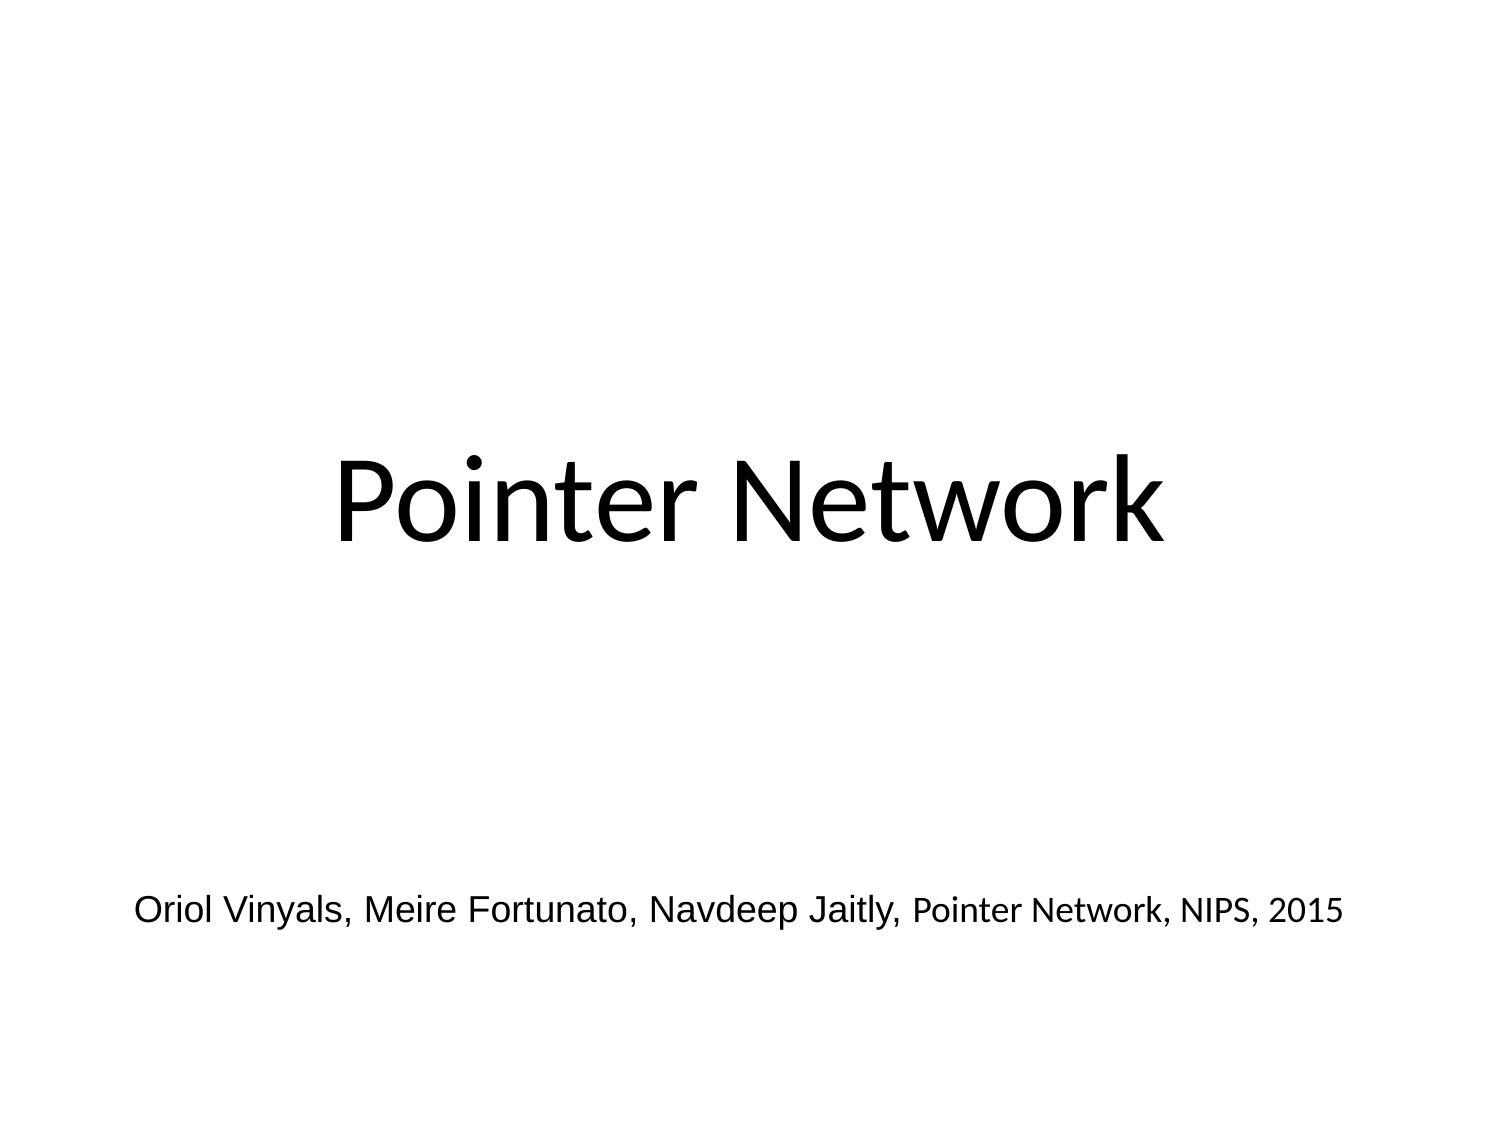

# Pointer Network

Oriol Vinyals, Meire Fortunato, Navdeep Jaitly, Pointer Network, NIPS, 2015